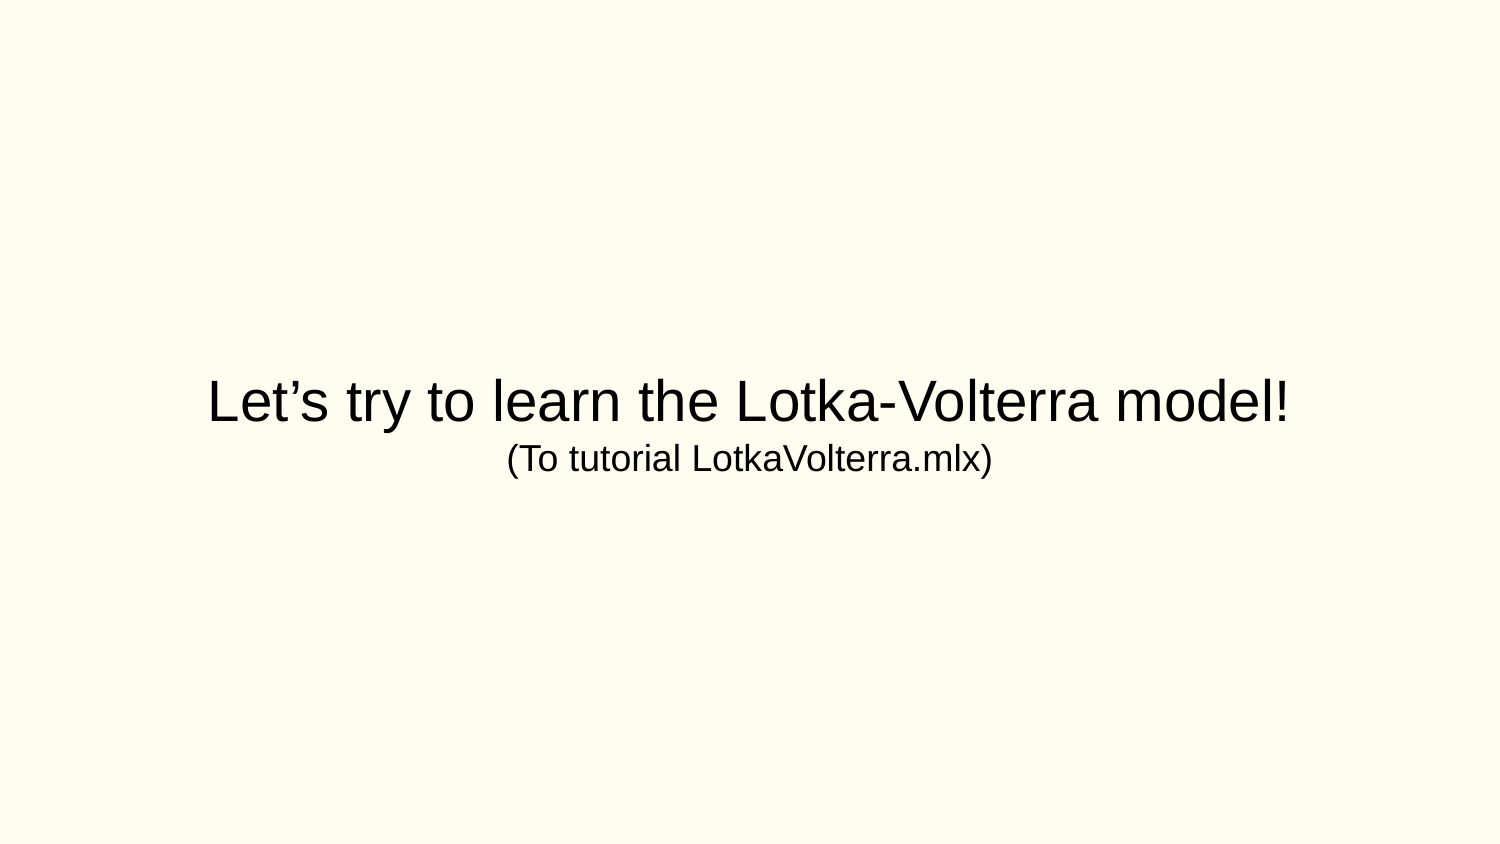

Let’s try to learn the Lotka-Volterra model!
(To tutorial LotkaVolterra.mlx)